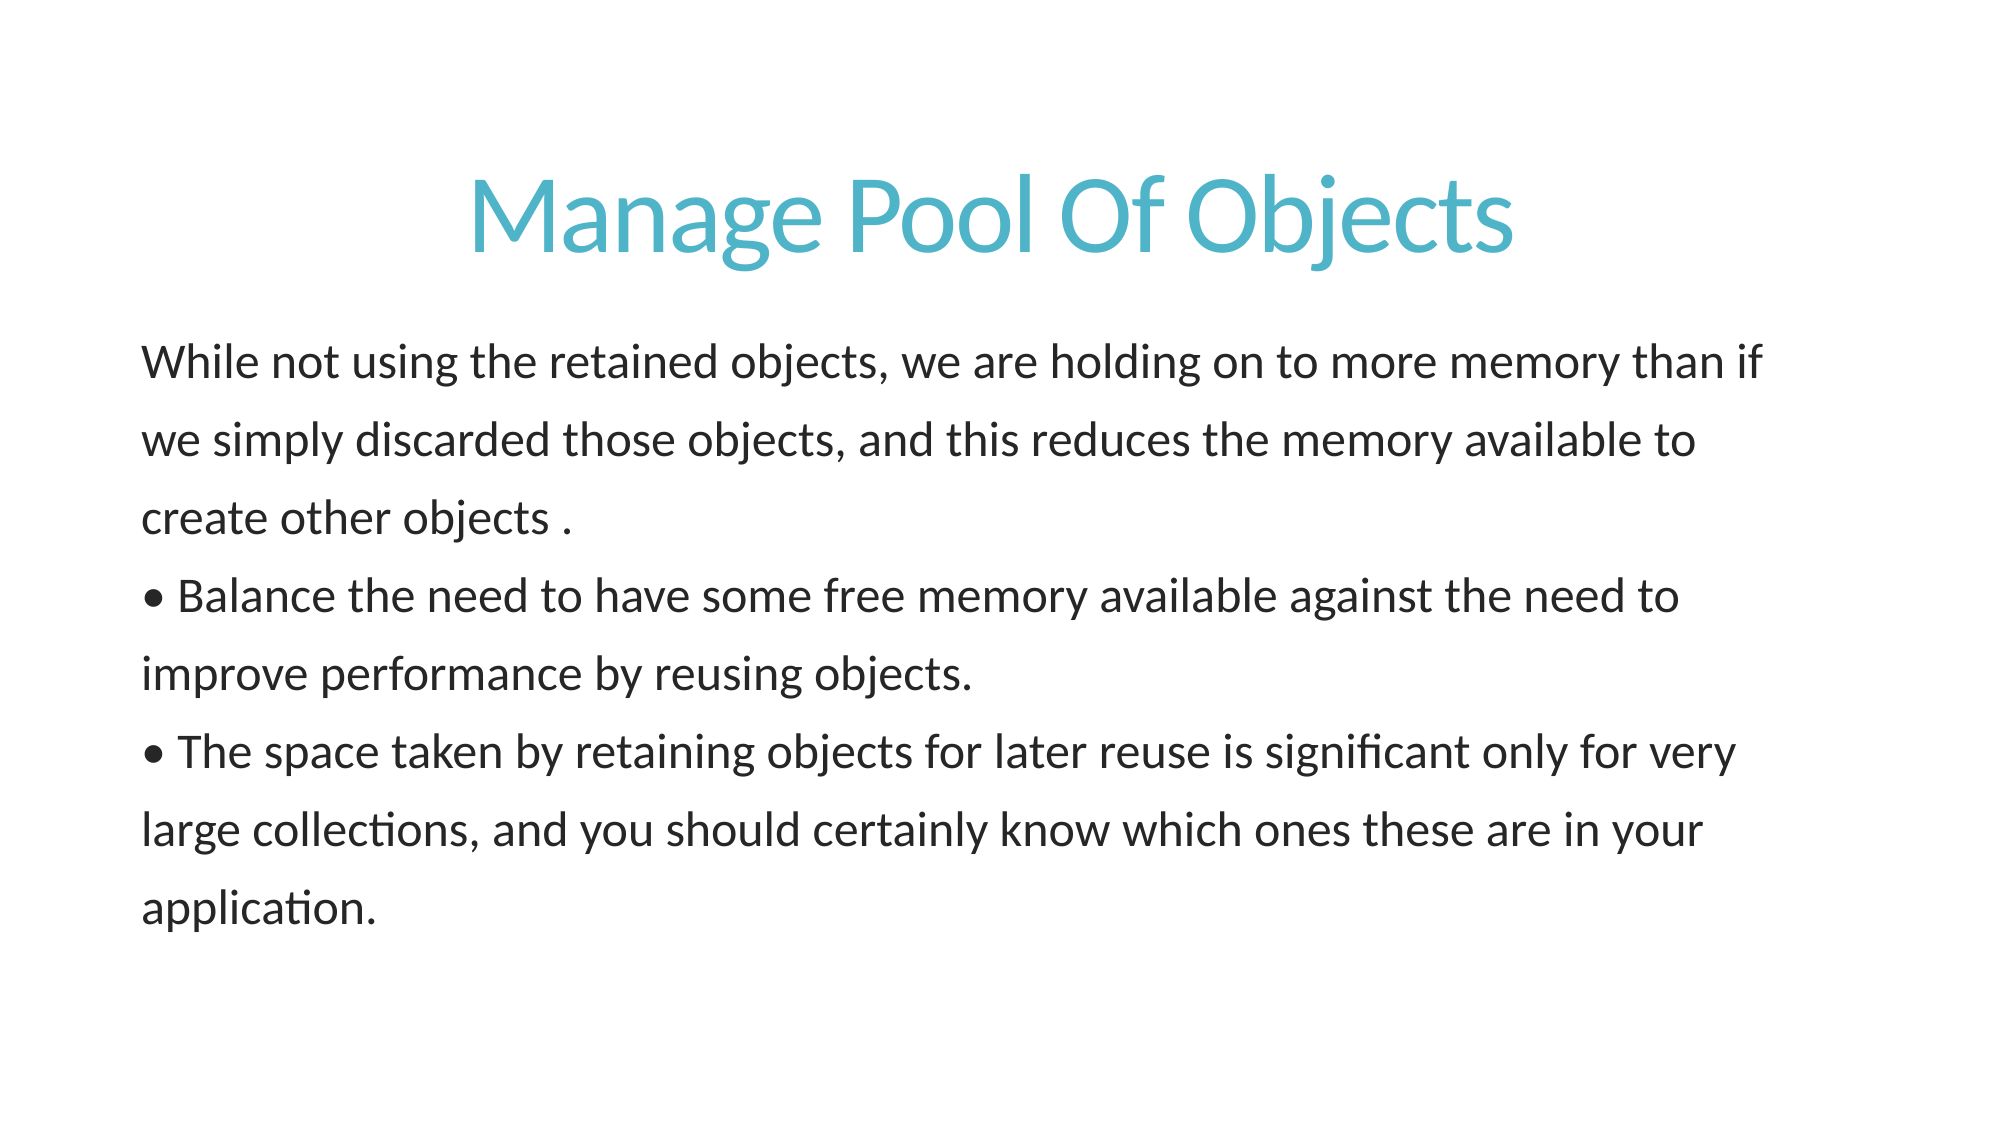

# Manage Pool Of Objects
While not using the retained objects, we are holding on to more memory than if
we simply discarded those objects, and this reduces the memory available to
create other objects .
• Balance the need to have some free memory available against the need to
improve performance by reusing objects.
• The space taken by retaining objects for later reuse is significant only for very
large collections, and you should certainly know which ones these are in your
application.